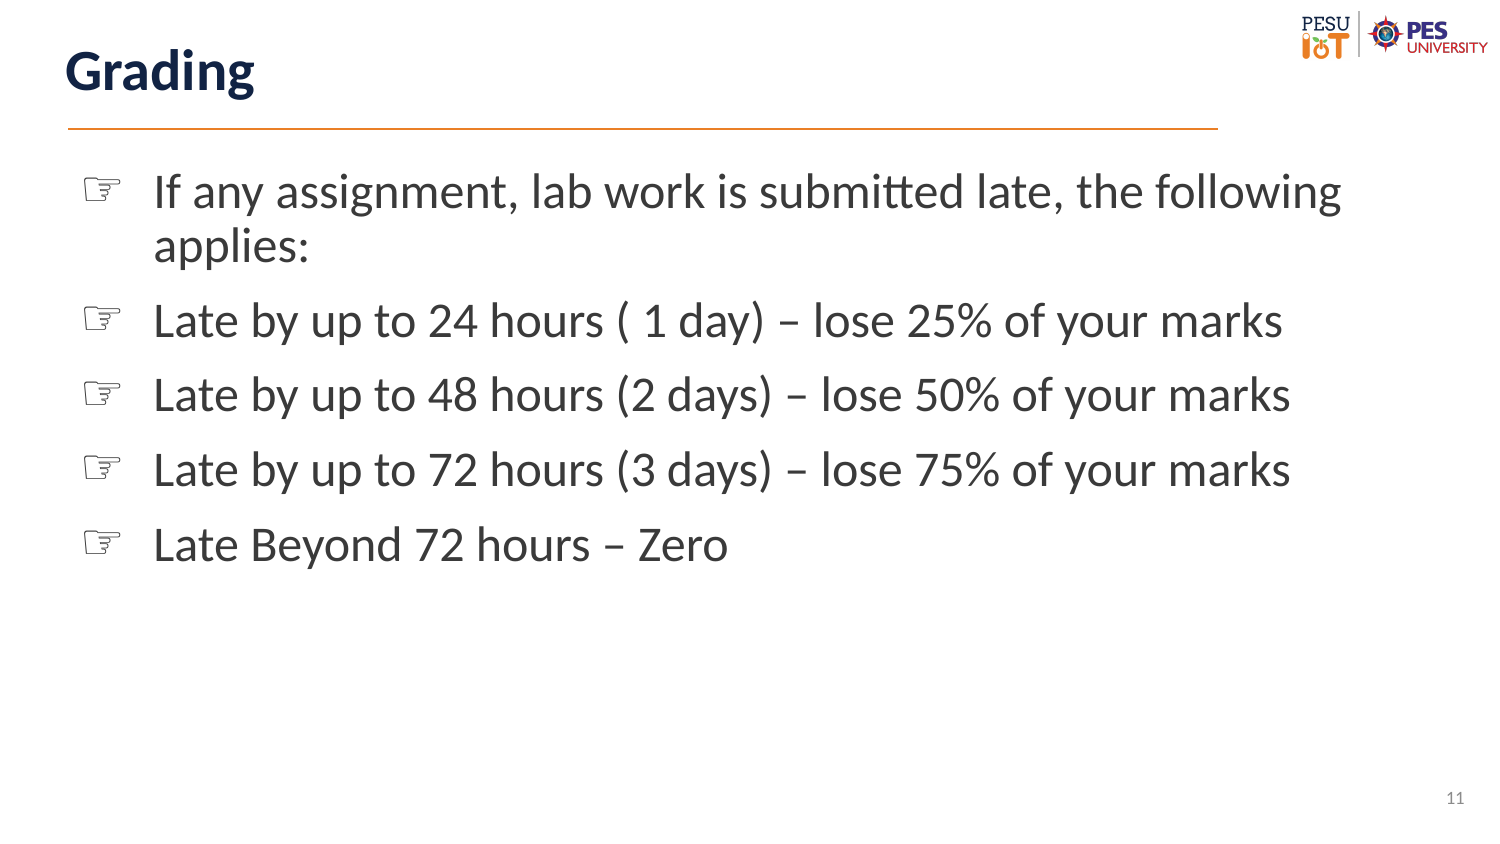

# Grading
If any assignment, lab work is submitted late, the following applies:
Late by up to 24 hours ( 1 day) – lose 25% of your marks
Late by up to 48 hours (2 days) – lose 50% of your marks
Late by up to 72 hours (3 days) – lose 75% of your marks
Late Beyond 72 hours – Zero

11